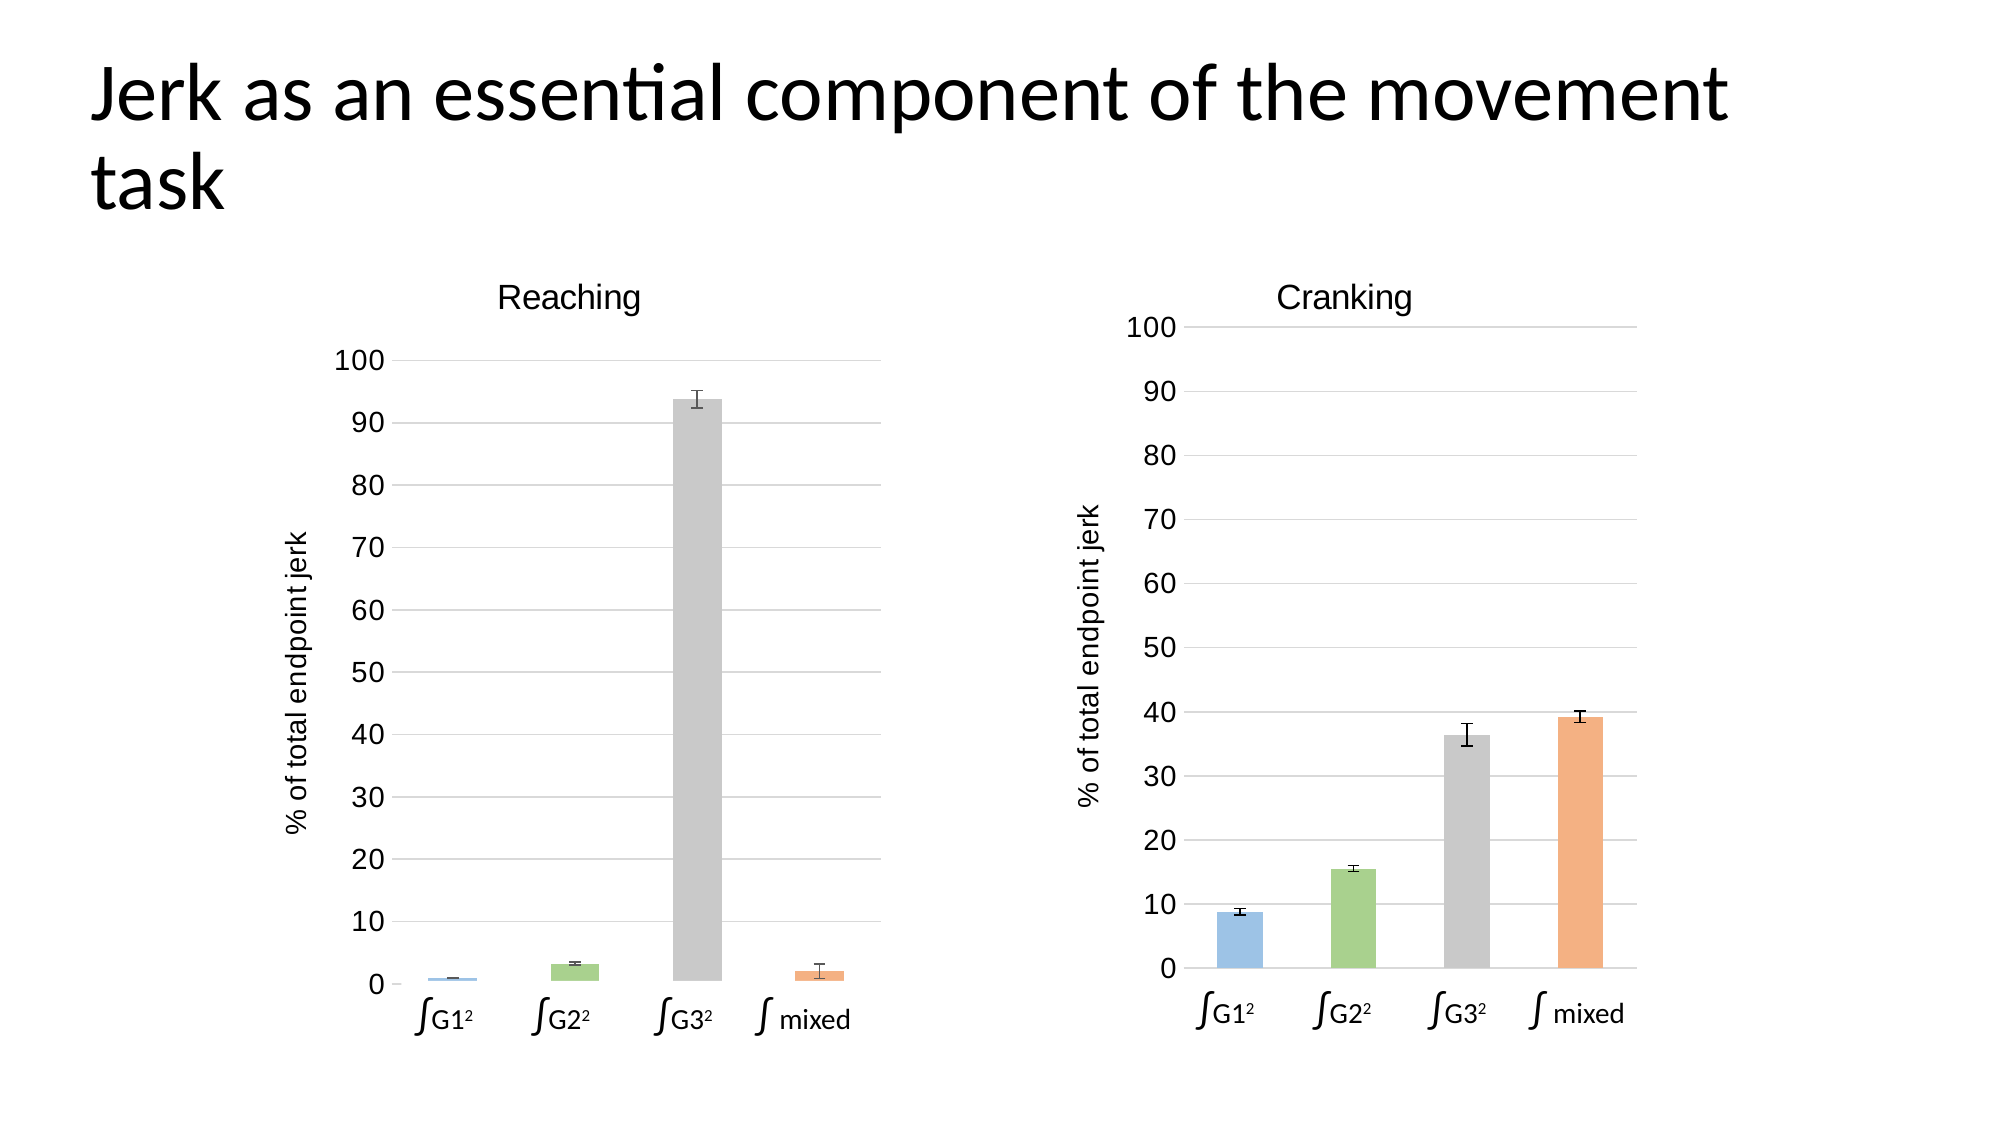

# Jerk as an essential component of the movement task

### Chart: Reaching

| Category |  |
|---|---|
| mG1 | 0.912945 |
| mG2 | 3.2420883333333332 |
| mG3 | 93.78916666666667 |
| mG4 | 2.0559166666666666 |
∫G12        ∫G22         ∫G32      ∫ mixed

### Chart: Cranking

| Category |  |
|---|---|
| ∫ G1 | 8.82246012717187 |
| ∫ G2 | 15.540592029639564 |
| ∫ G3 | 36.41421795781599 |
| ∫ mixed | 39.222729885372544 |
∫G12        ∫G22        ∫G32      ∫ mixed